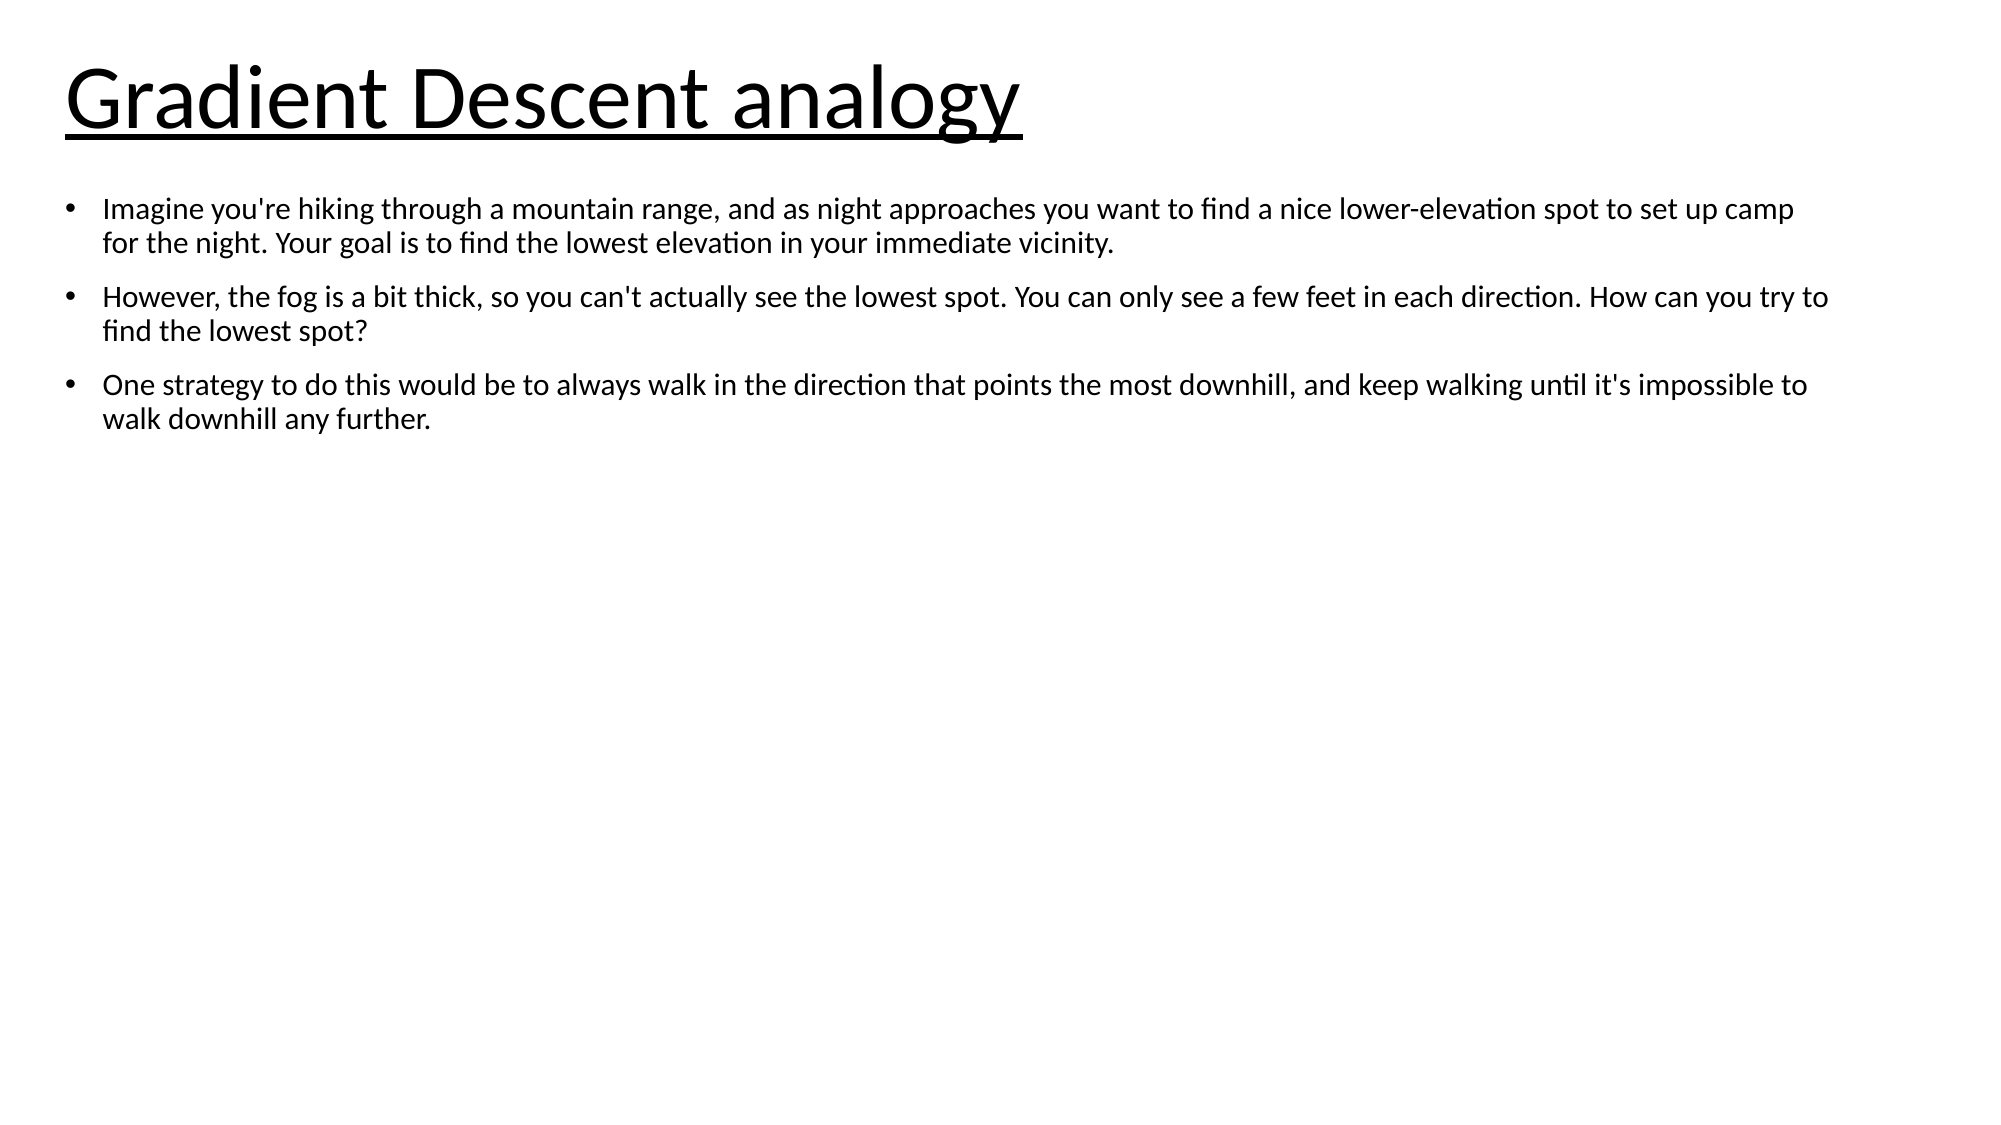

# Gradient Descent analogy
Imagine you're hiking through a mountain range, and as night approaches you want to find a nice lower-elevation spot to set up camp for the night. Your goal is to find the lowest elevation in your immediate vicinity.
However, the fog is a bit thick, so you can't actually see the lowest spot. You can only see a few feet in each direction. How can you try to find the lowest spot?
One strategy to do this would be to always walk in the direction that points the most downhill, and keep walking until it's impossible to walk downhill any further.